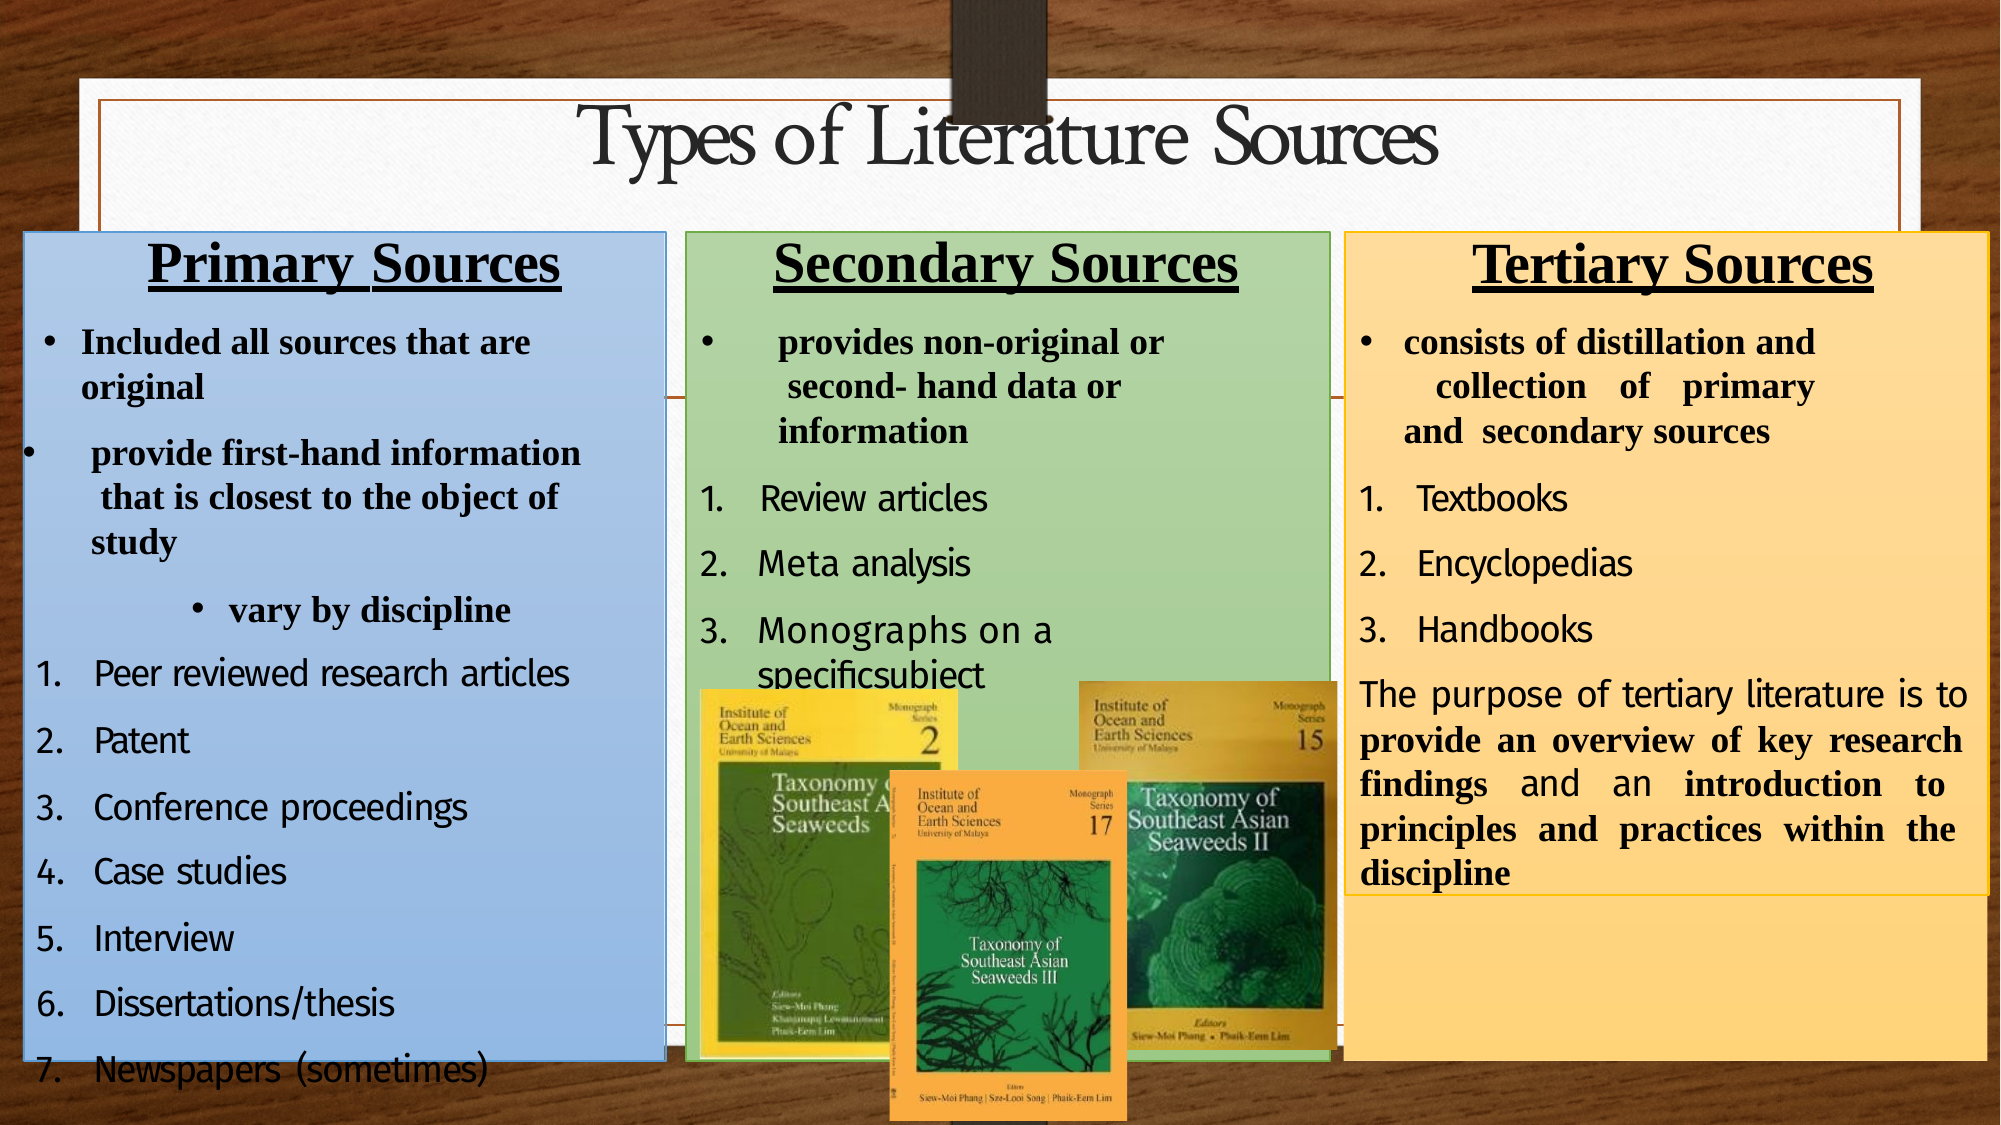

# Types of Literature Sources
Primary Sources
Included all sources that are original
provide first-hand information  that is closest to the object of  study
vary by discipline
Peer reviewed research articles
Patent
Conference proceedings
Case studies
Interview
Dissertations/thesis
Newspapers (sometimes)
Secondary Sources
provides non-original or  second- hand data or  information
1.	Review articles

Tertiary Sources
consists of distillation and  collection of primary and  secondary sources
Textbooks
Encyclopedias
Handbooks
The purpose of tertiary literature is to  provide an overview of key research  findings and an introduction to  principles and practices within the  discipline
Meta analysis
Monographs on a specificsubject